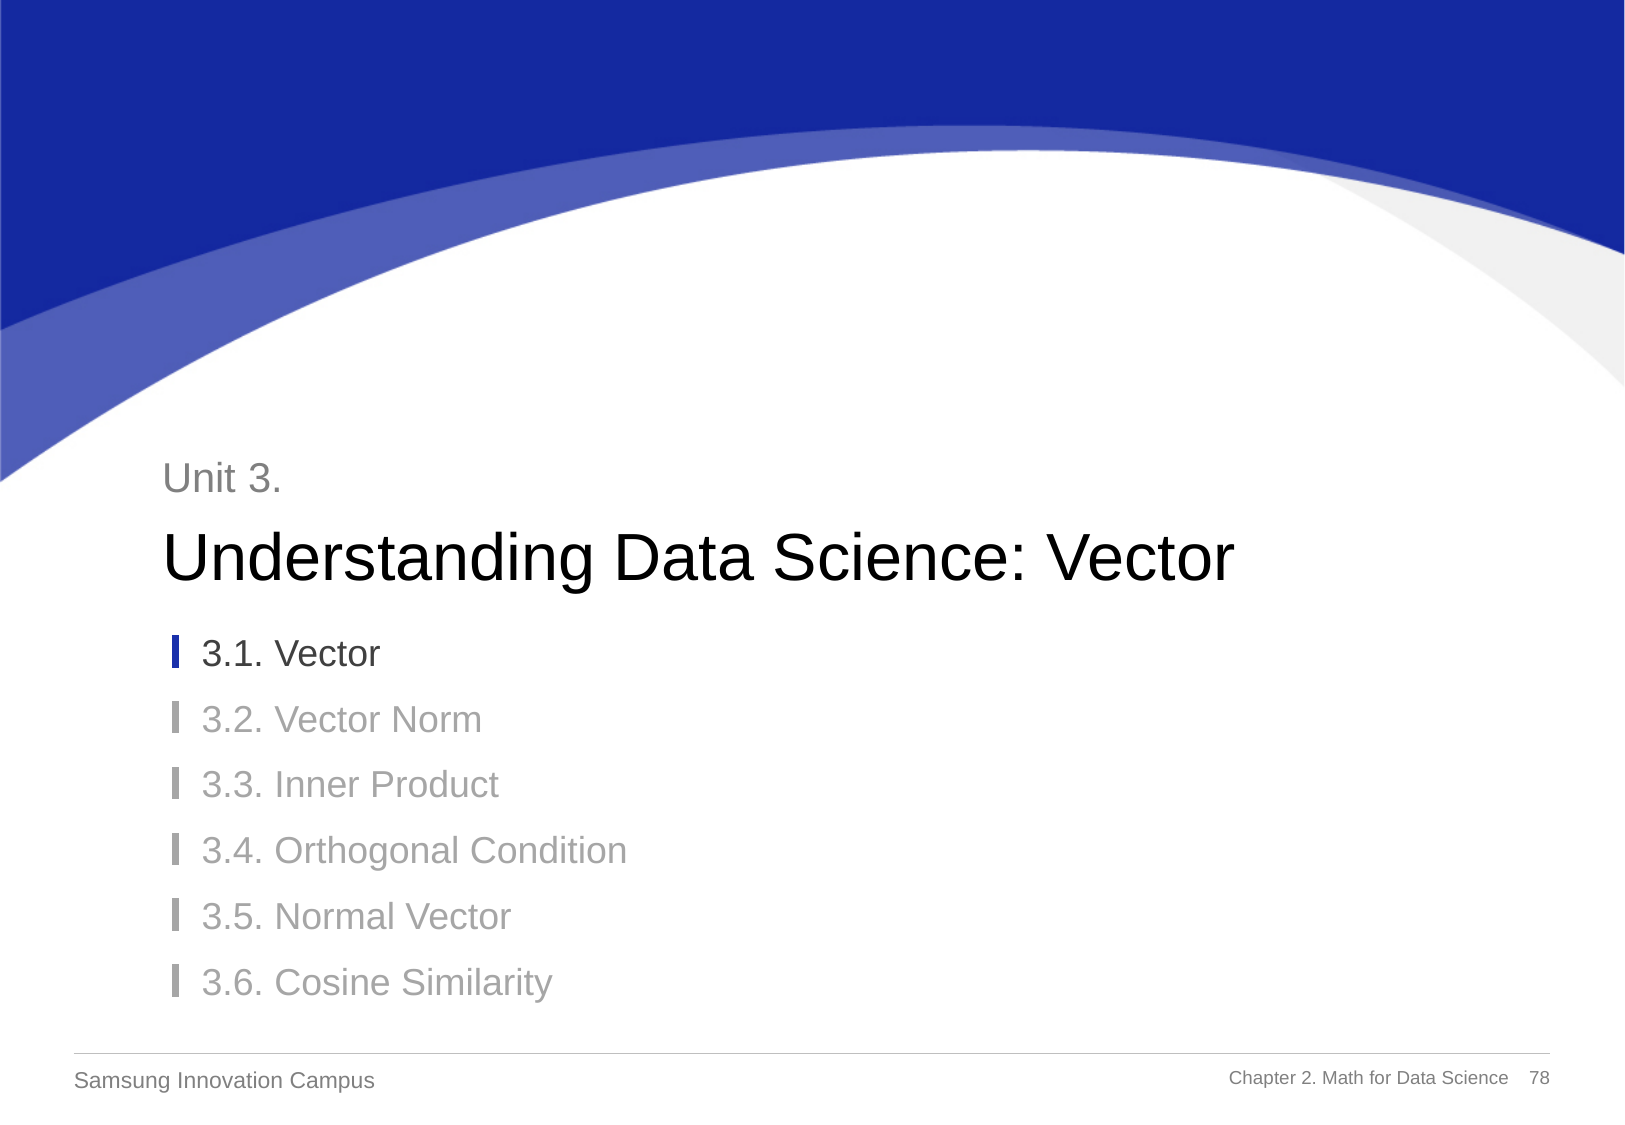

Unit 3.
Understanding Data Science: Vector
3.1. Vector
3.2. Vector Norm
3.3. Inner Product
3.4. Orthogonal Condition
3.5. Normal Vector
3.6. Cosine Similarity